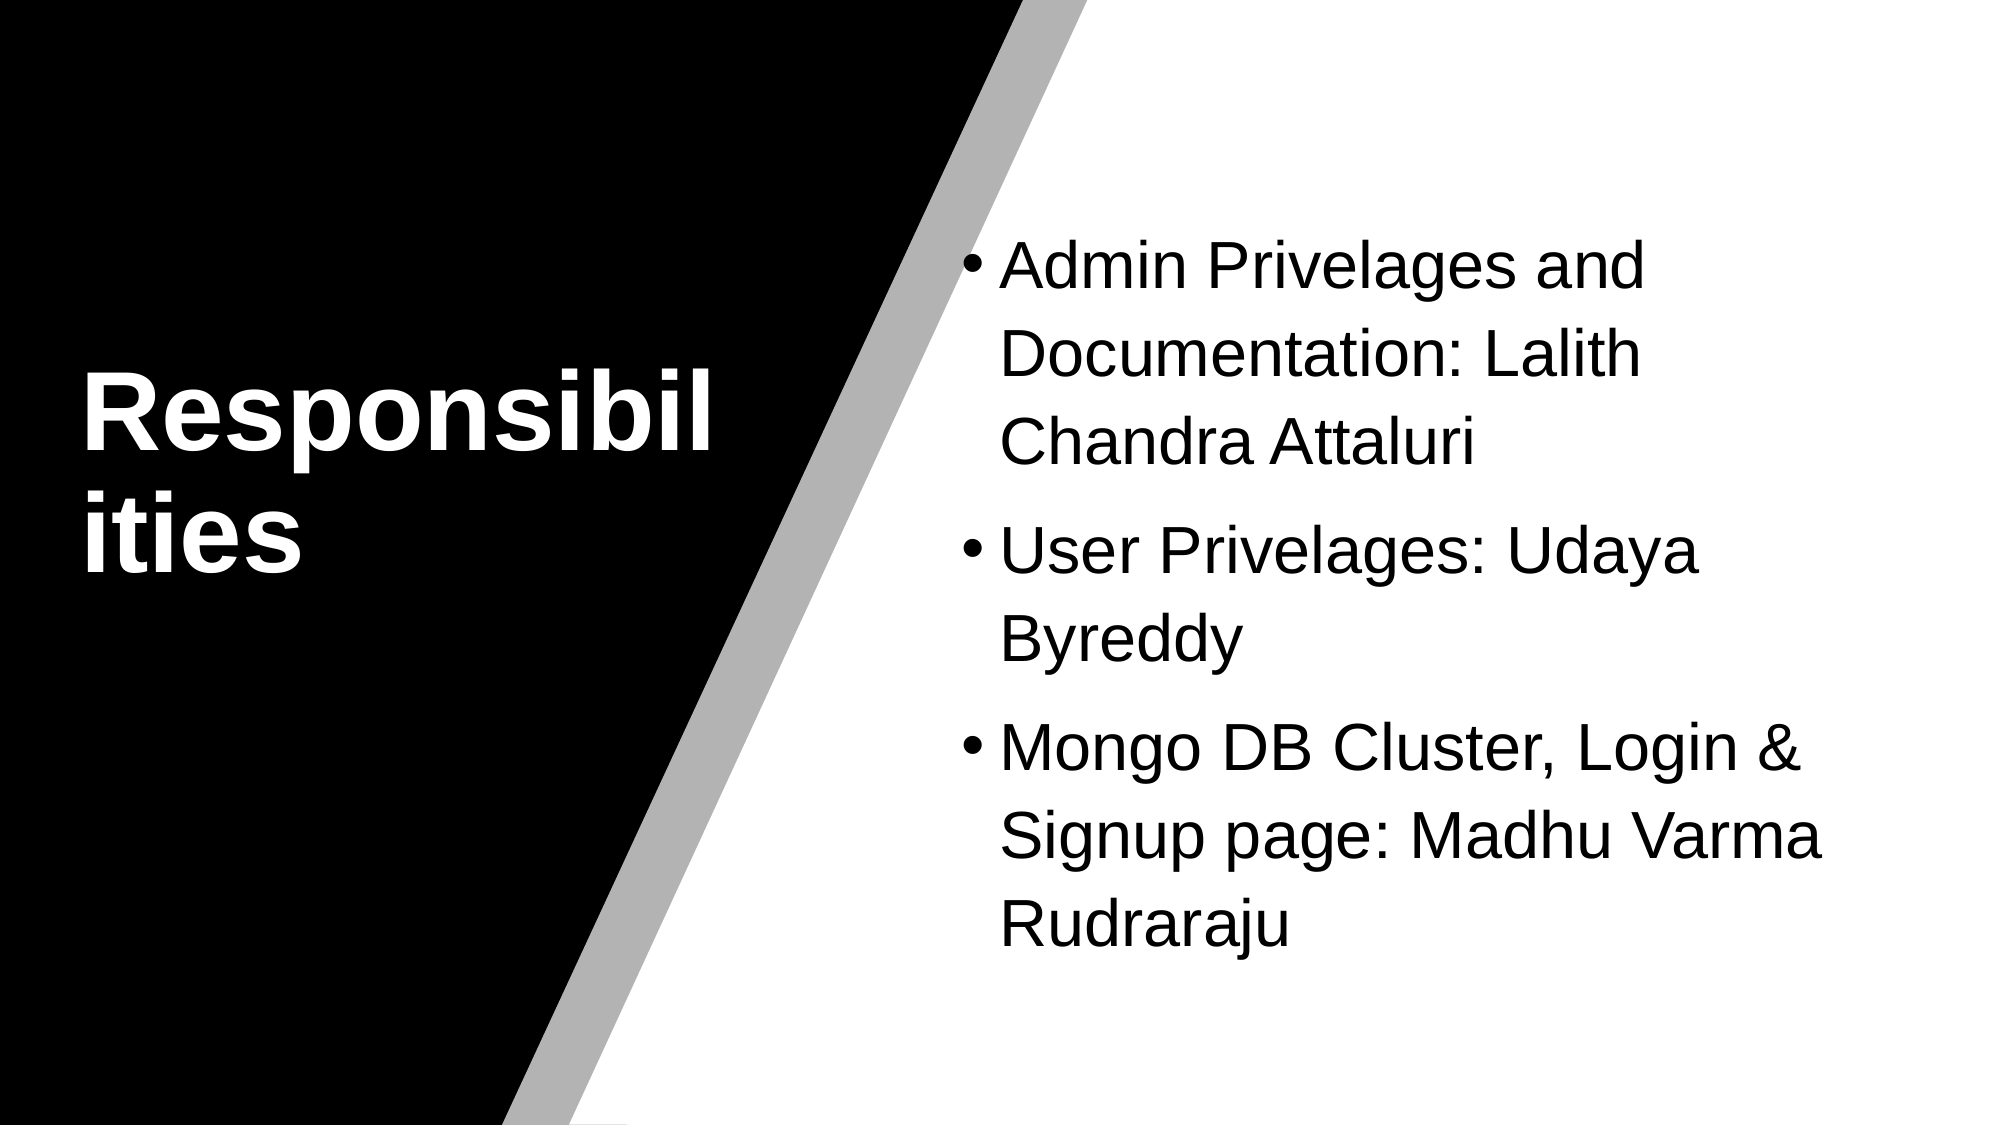

#
Responsibilities
Admin Privelages and Documentation: Lalith Chandra Attaluri
User Privelages: Udaya Byreddy
Mongo DB Cluster, Login & Signup page: Madhu Varma Rudraraju